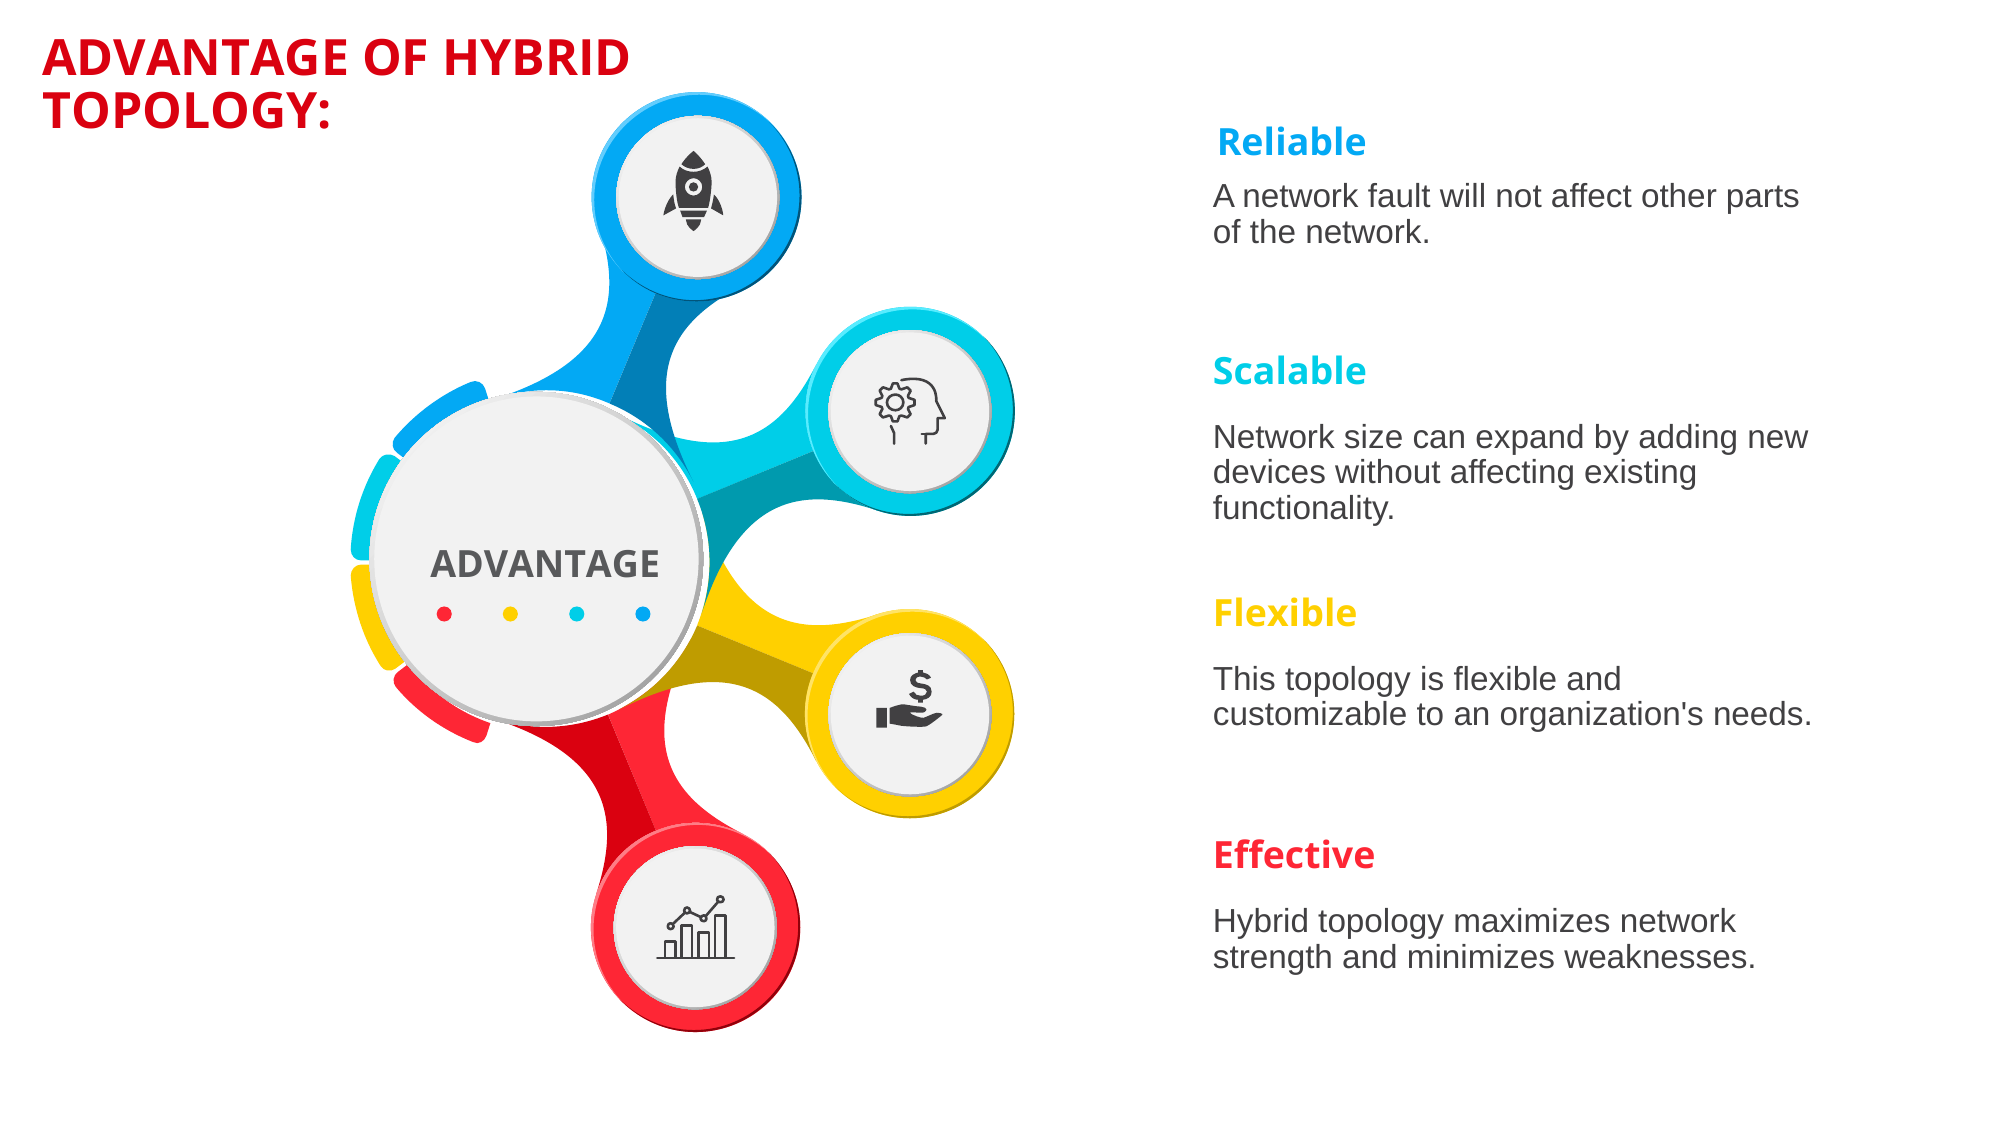

ADVANTAGE OF HYBRID TOPOLOGY:

Reliable
A network fault will not affect other parts of the network.

Scalable
Network size can expand by adding new devices without affecting existing functionality.

ADVANTAGE

Flexible
This topology is flexible and customizable to an organization's needs.

Effective
Hybrid topology maximizes network strength and minimizes weaknesses.